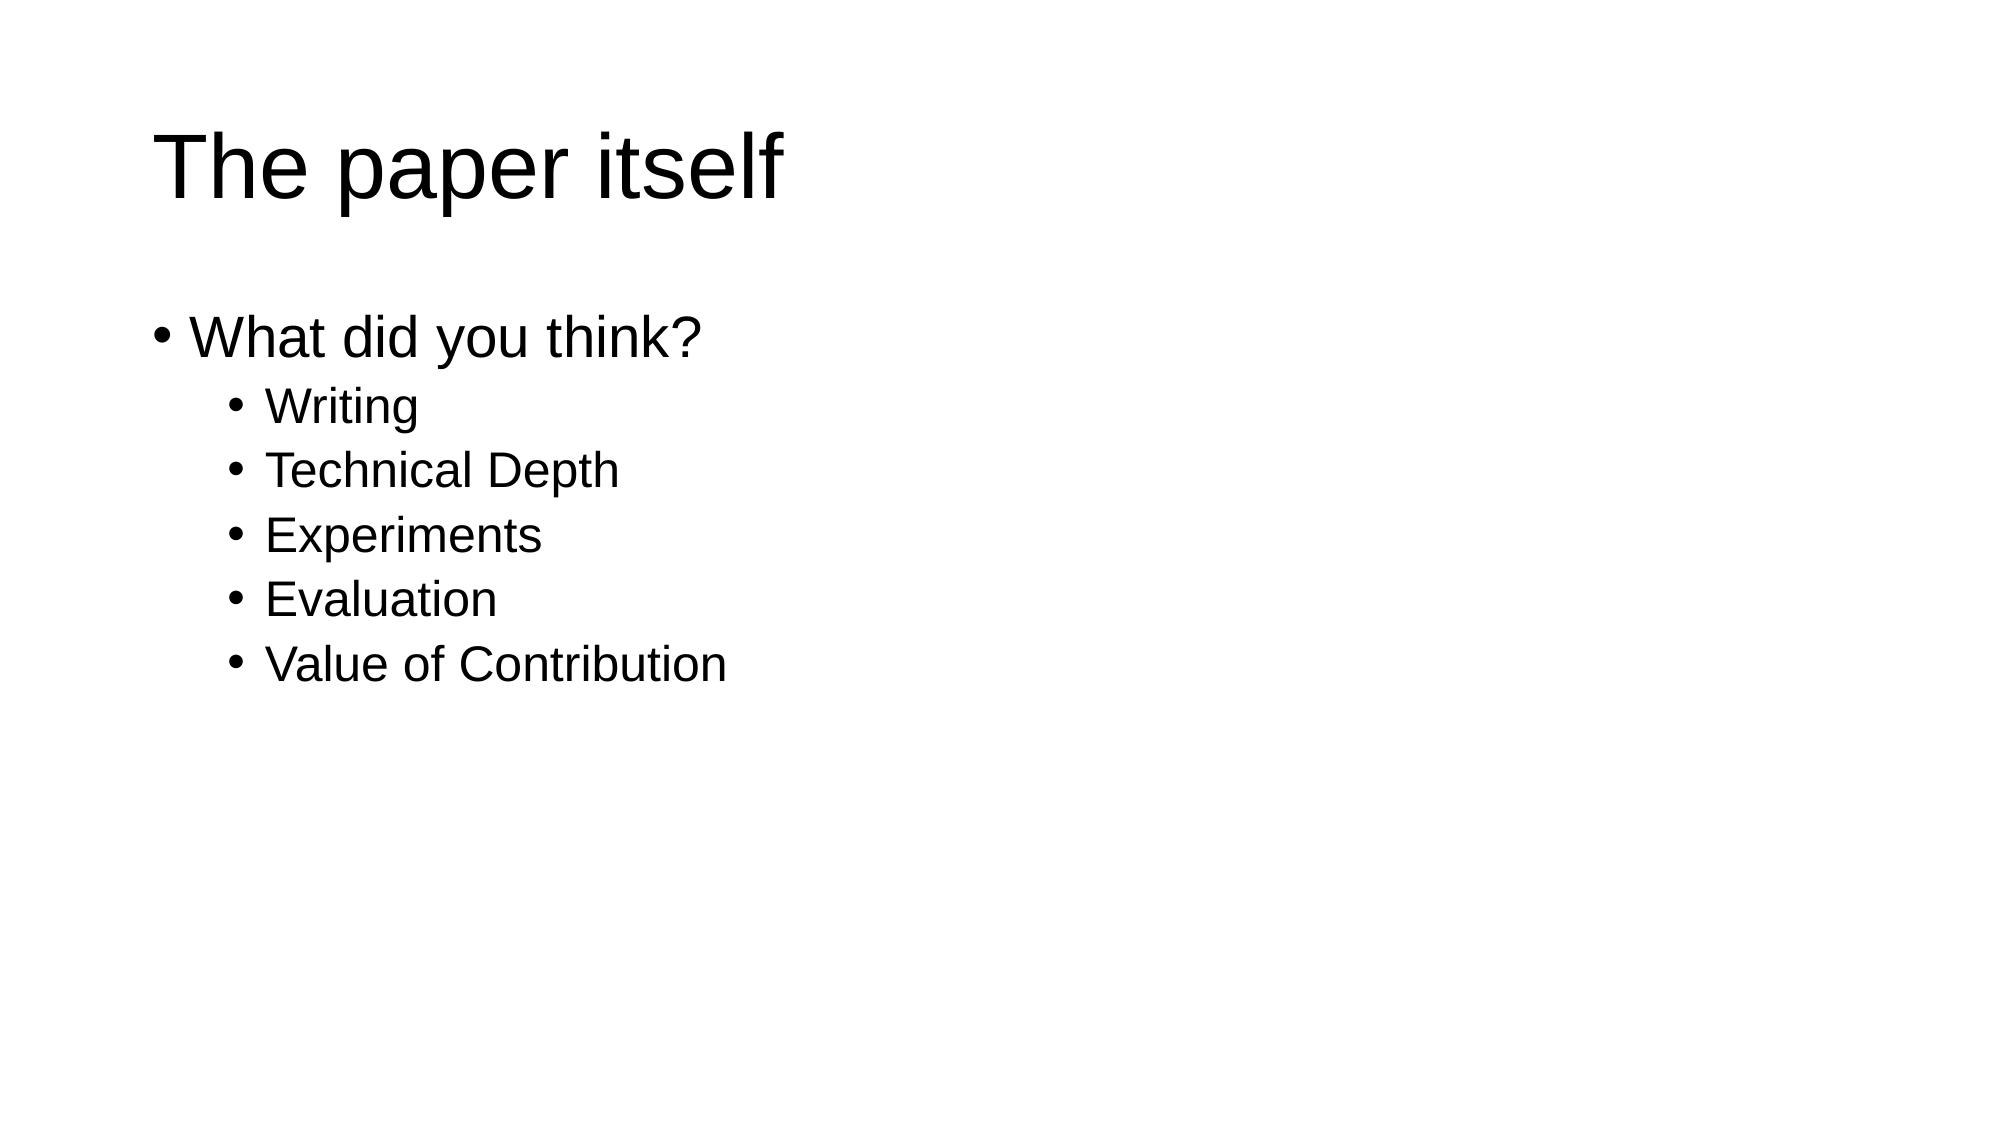

# The paper itself
What did you think?
Writing
Technical Depth
Experiments
Evaluation
Value of Contribution